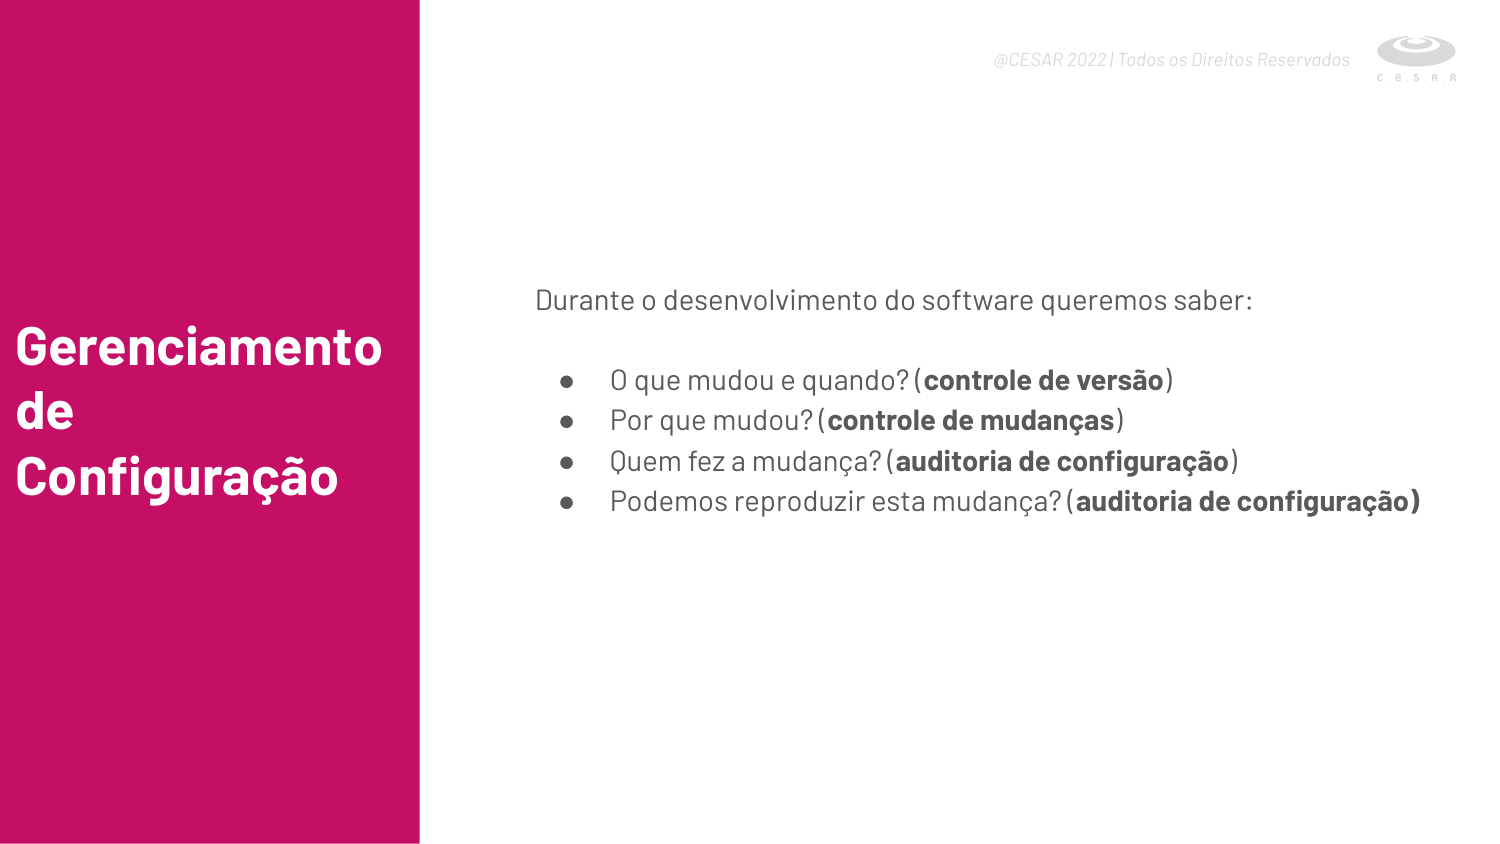

@CESAR 2022 | Todos os Direitos Reservados

Durante o desenvolvimento do software queremos saber:

O que mudou e quando? (controle de versão)
Por que mudou? (controle de mudanças)
Quem fez a mudança? (auditoria de configuração)
Podemos reproduzir esta mudança? (auditoria de configuração)

Gerenciamento de Configuração